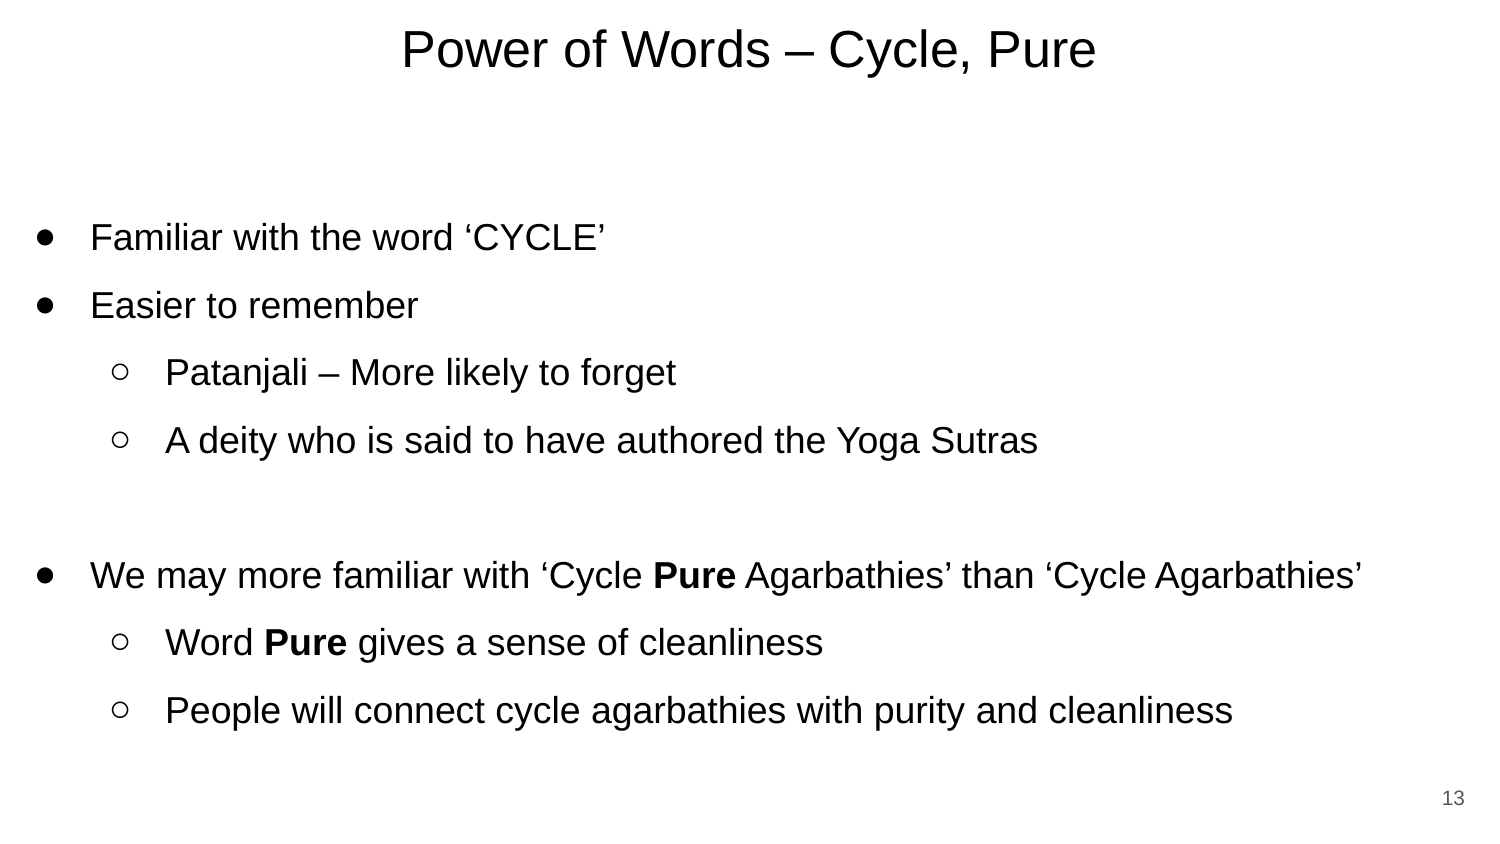

Power of Words – Cycle, Pure
Familiar with the word ‘CYCLE’
Easier to remember
Patanjali – More likely to forget
A deity who is said to have authored the Yoga Sutras

We may more familiar with ‘Cycle Pure Agarbathies’ than ‘Cycle Agarbathies’
Word Pure gives a sense of cleanliness
People will connect cycle agarbathies with purity and cleanliness
13